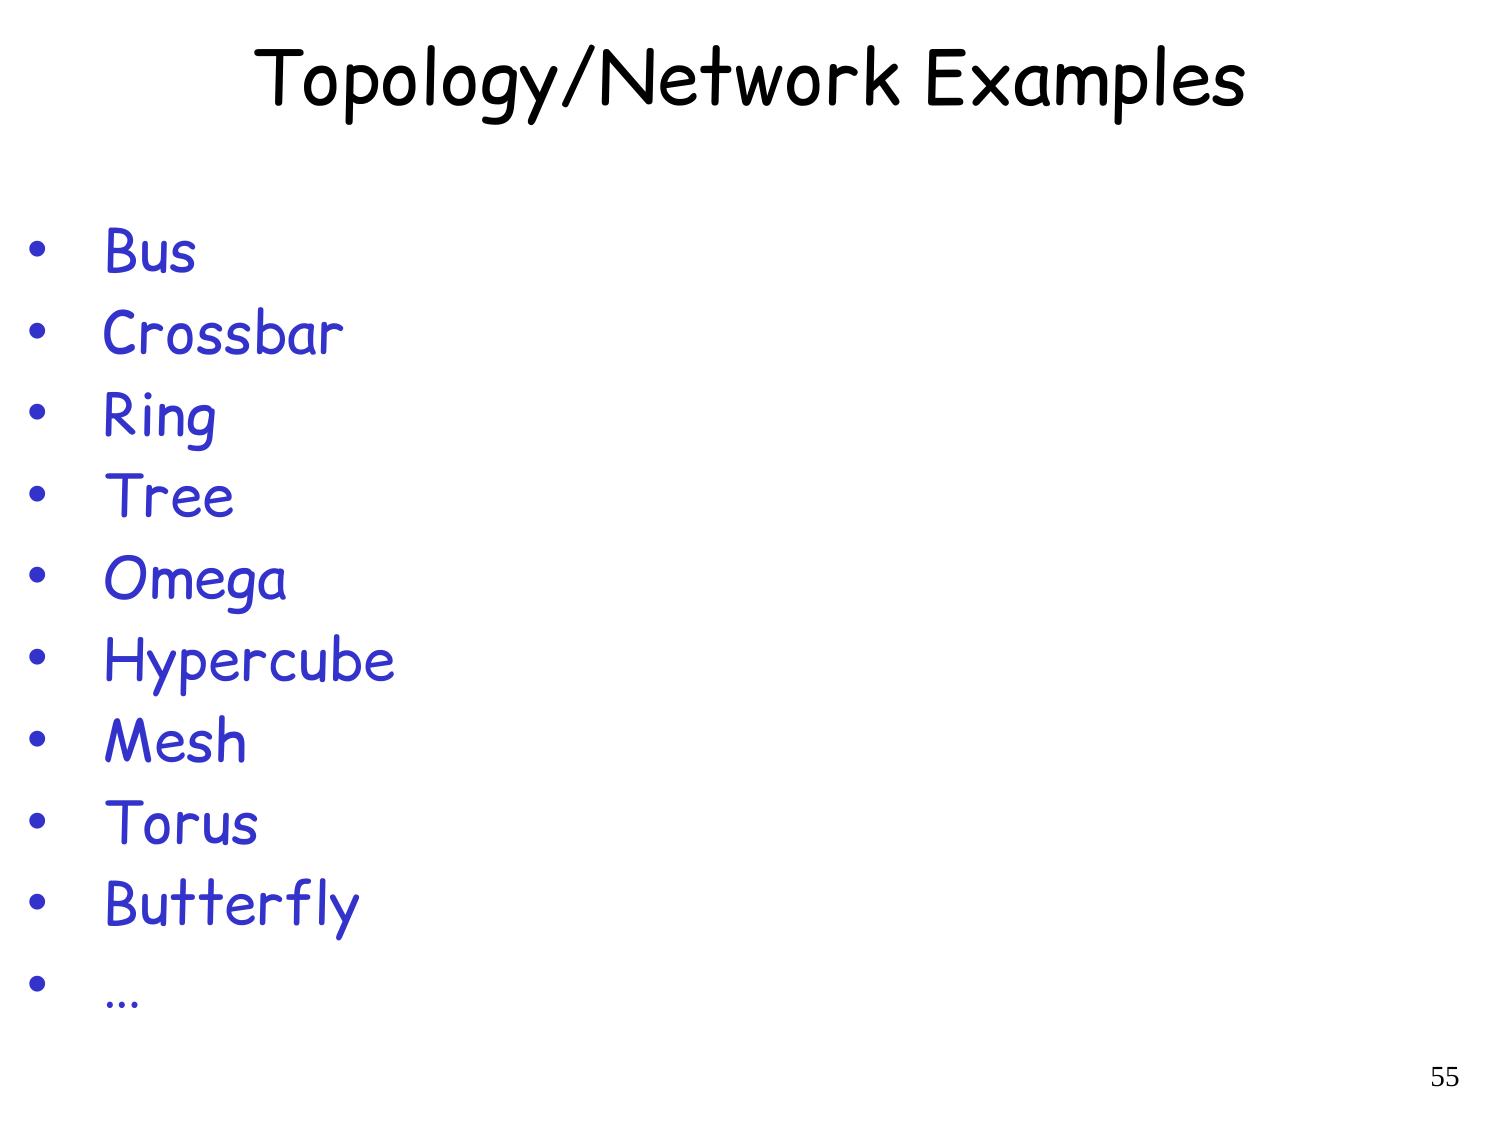

# Topology/Network Examples

Bus
Crossbar
Ring
Tree
Omega
Hypercube
Mesh
Torus
Butterfly
…

55